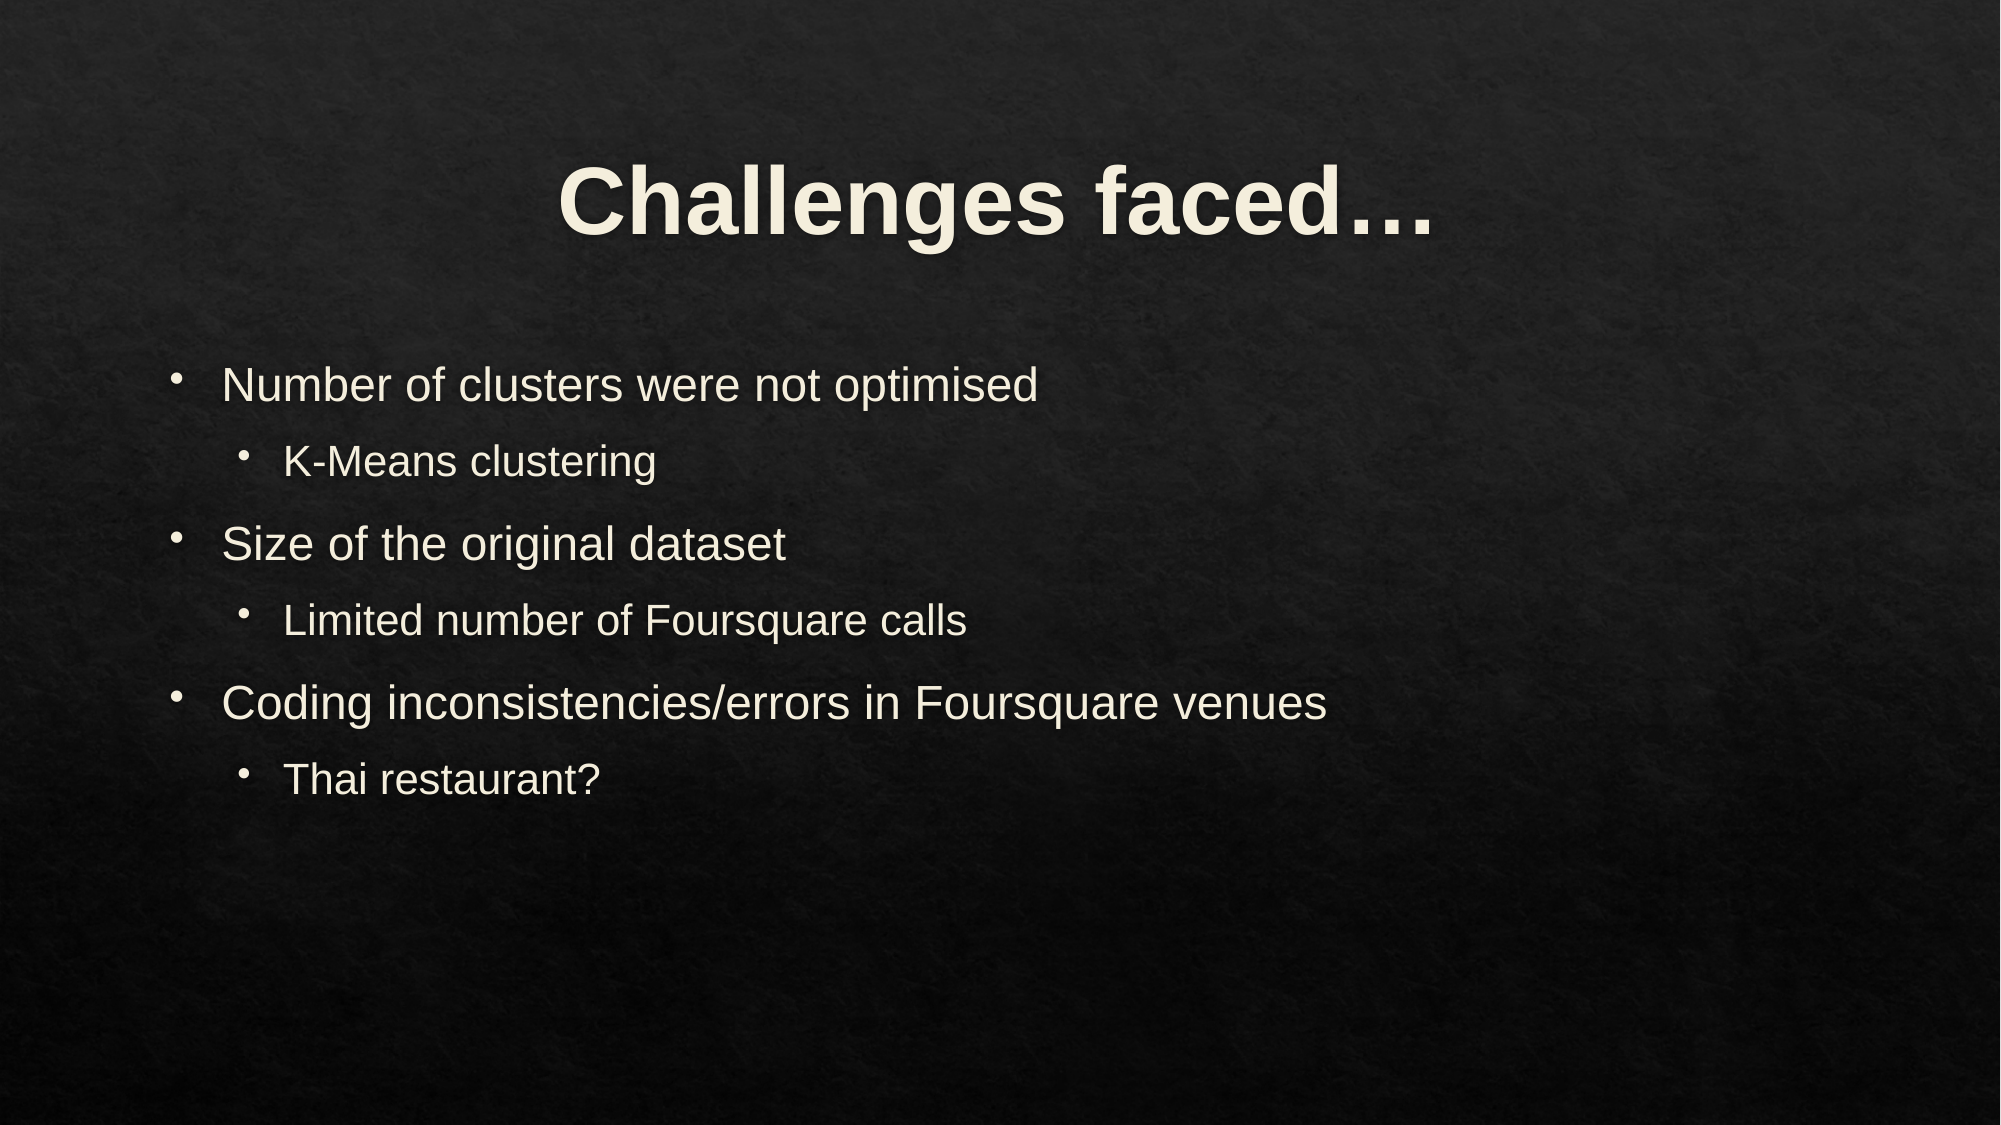

# Challenges faced…
Number of clusters were not optimised
K-Means clustering
Size of the original dataset
Limited number of Foursquare calls
Coding inconsistencies/errors in Foursquare venues
Thai restaurant?